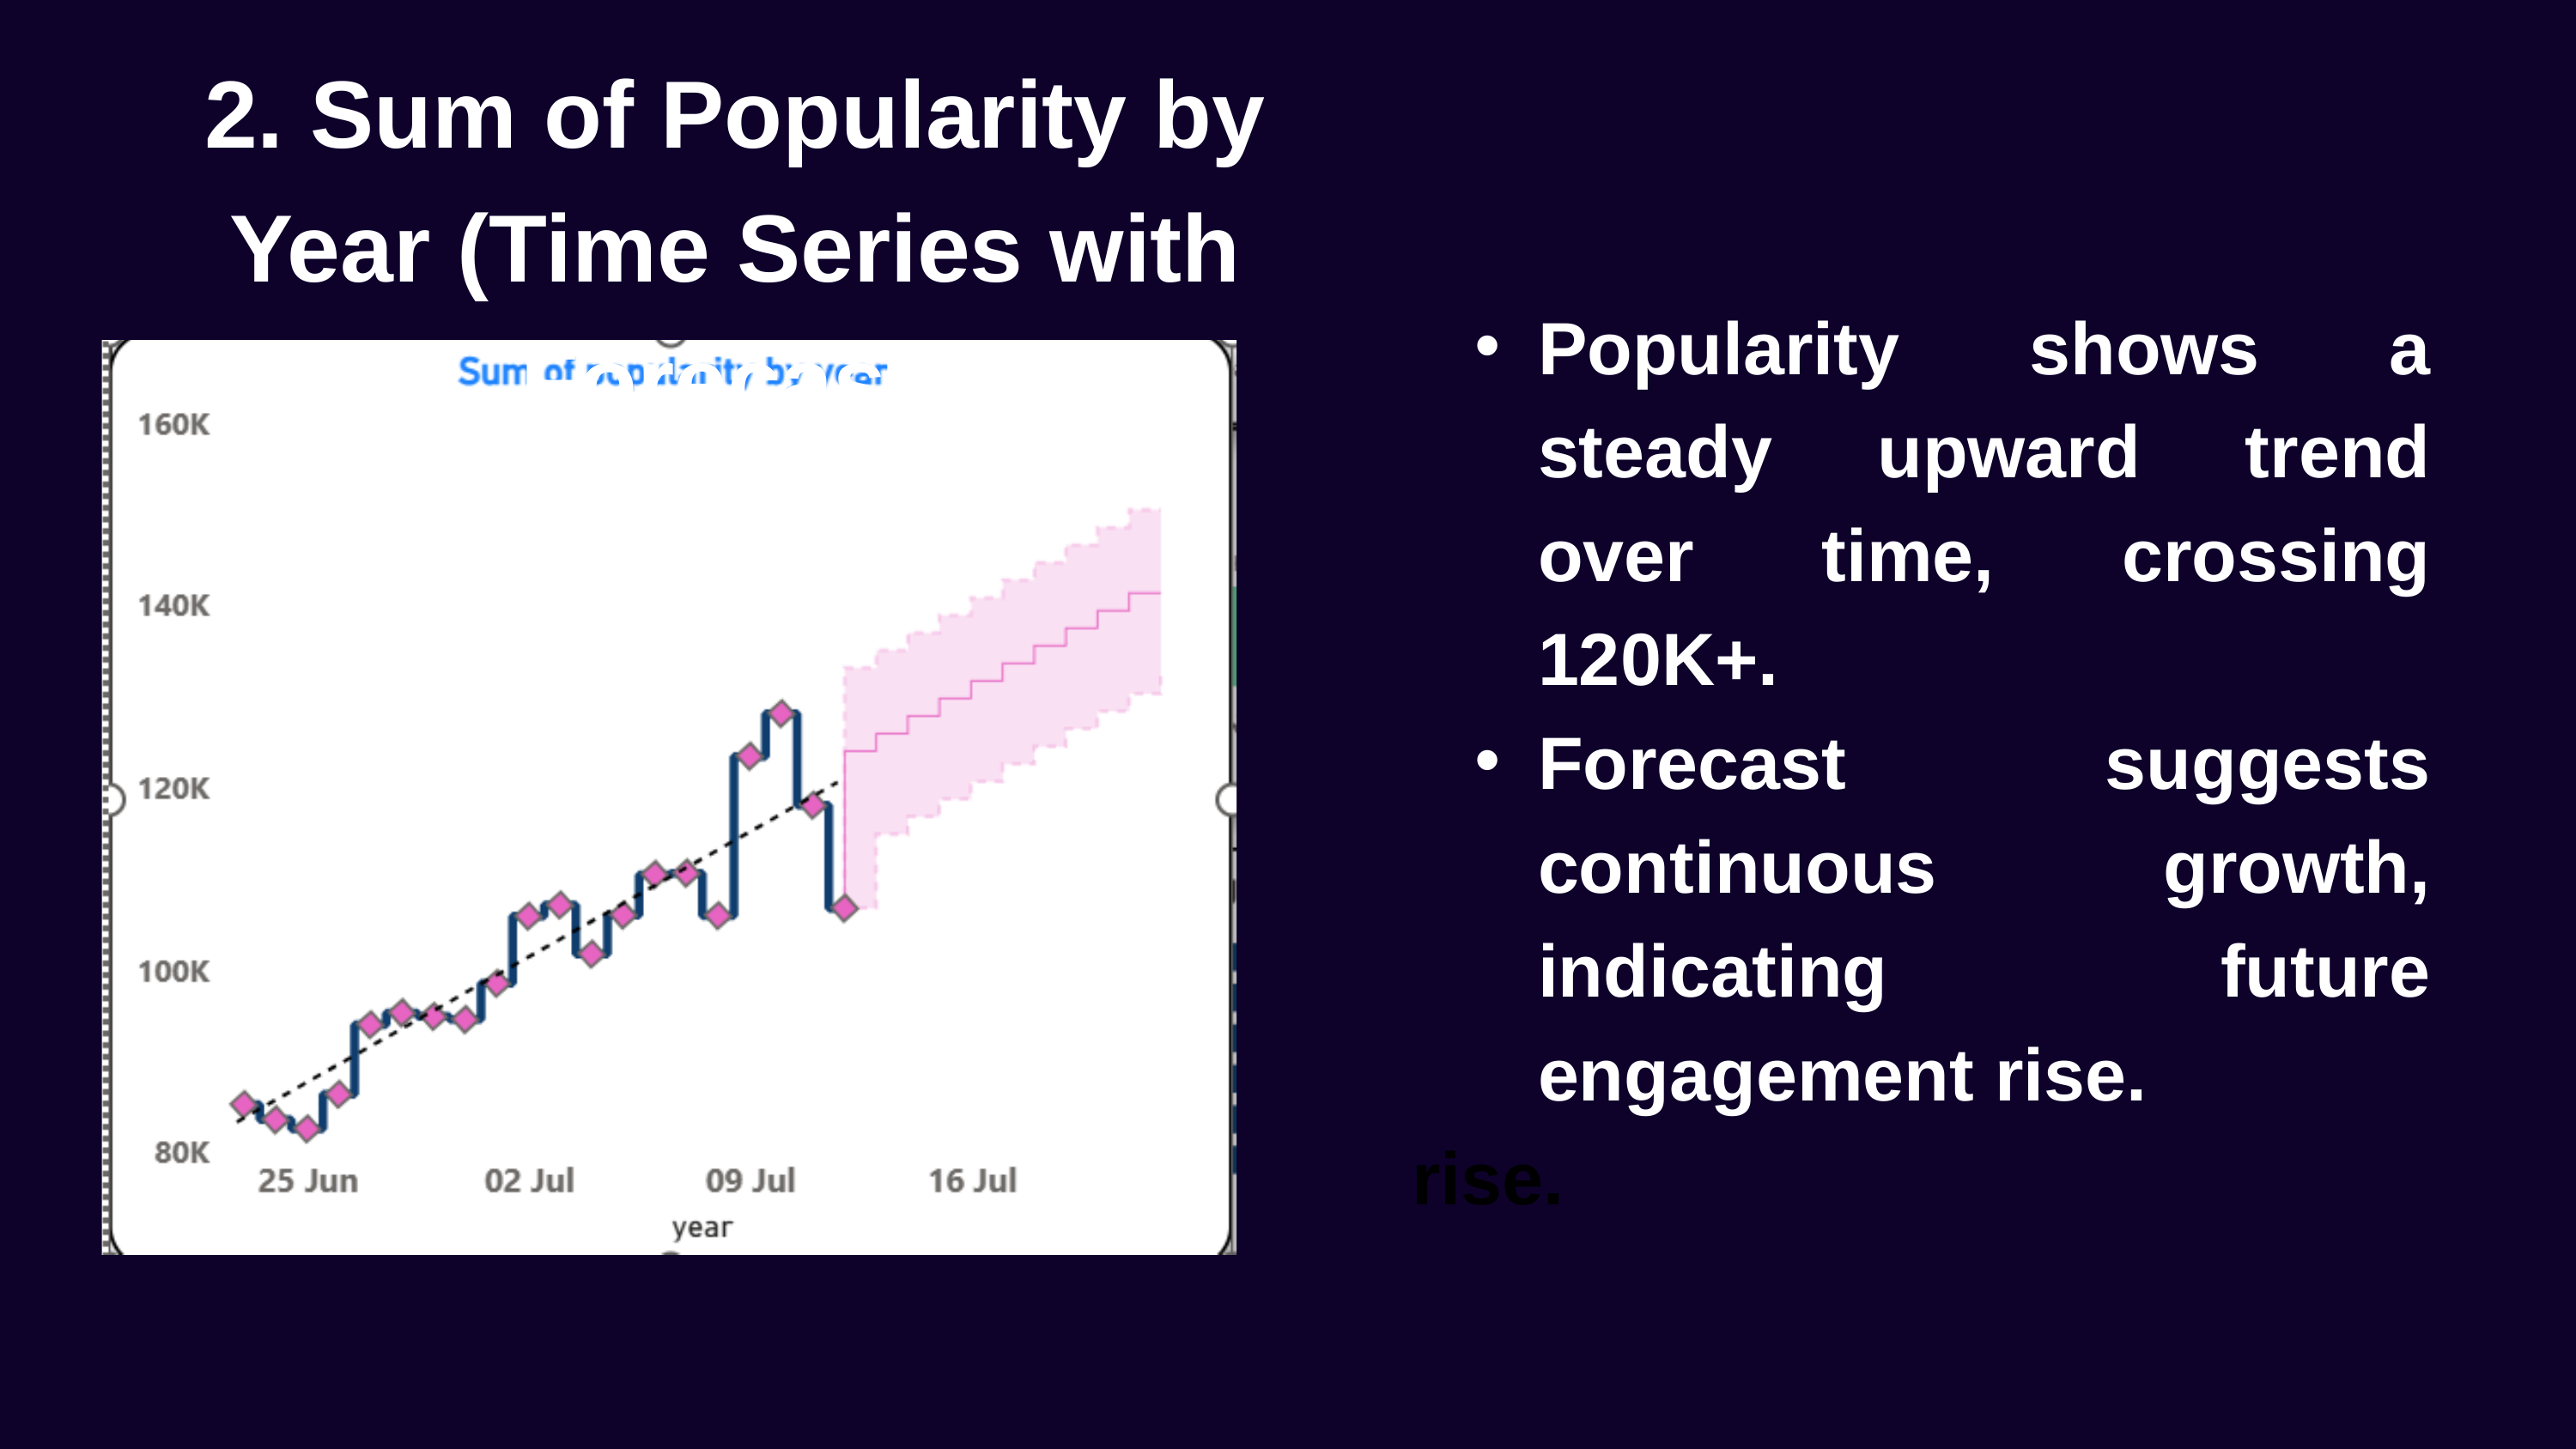

2. Sum of Popularity by Year (Time Series with Forecast)
Popularity shows a steady upward trend over time, crossing 120K+.
Forecast suggests continuous growth, indicating future engagement rise.
rise.